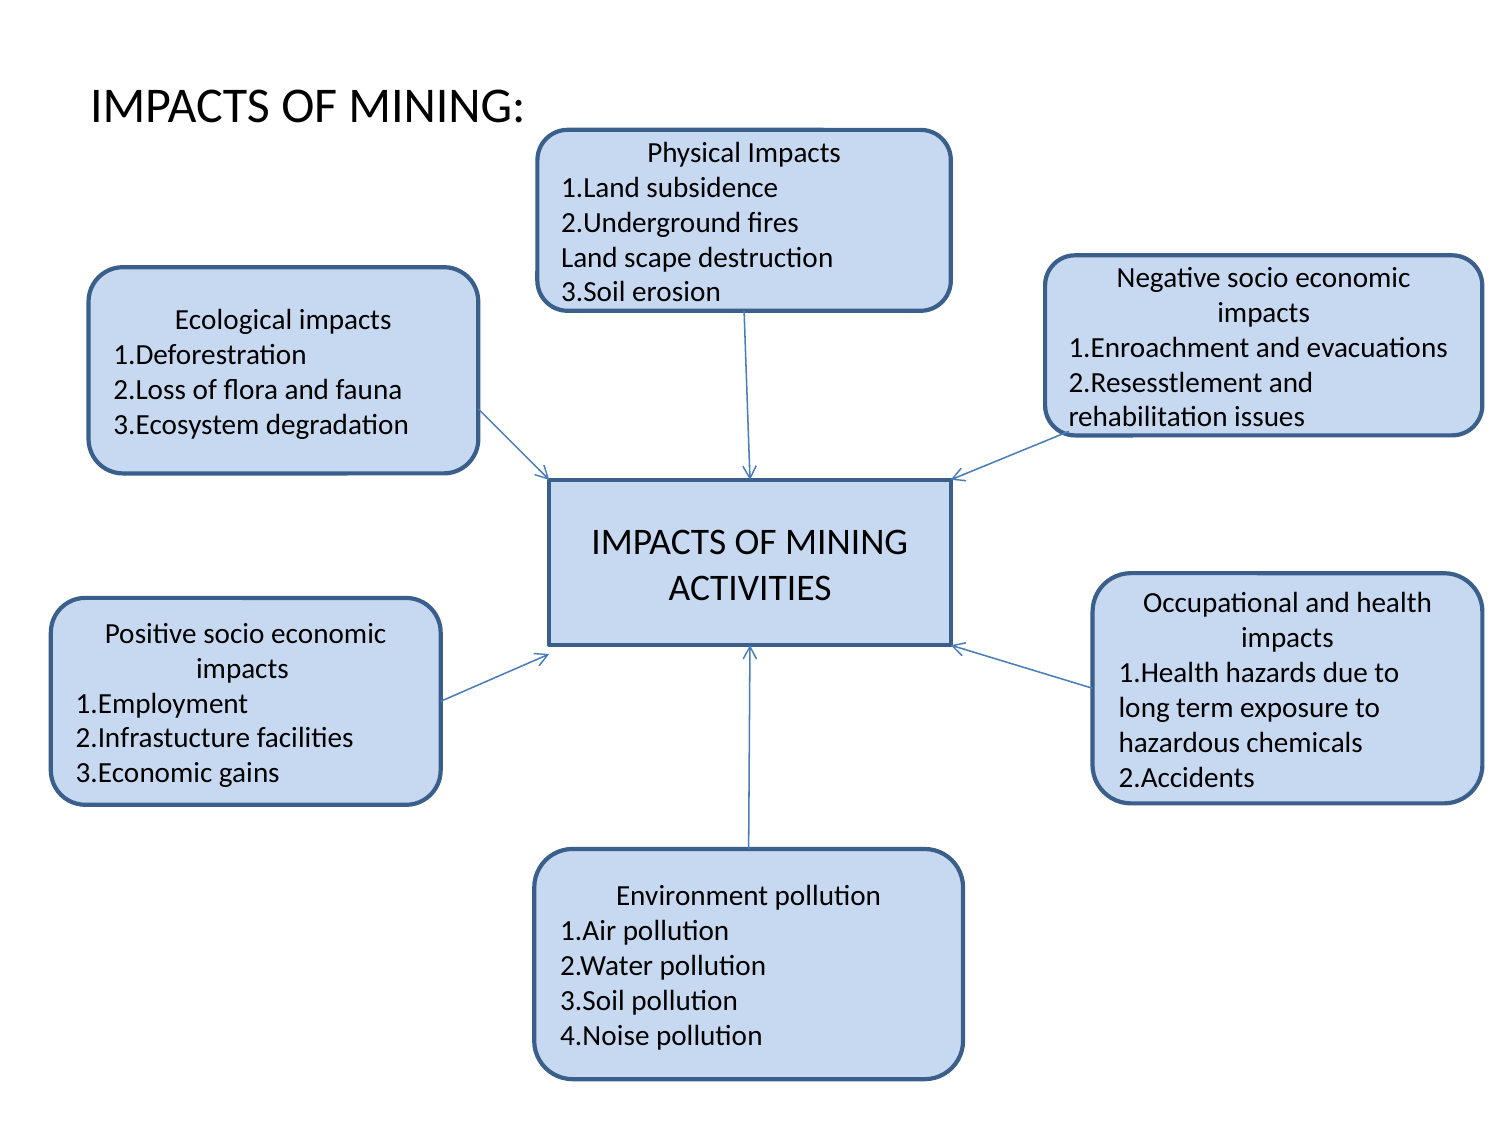

# IMPACTS OF MINING:
Physical Impacts
1.Land subsidence
2.Underground fires
Land scape destruction
3.Soil erosion
Negative socio economic impacts
1.Enroachment and evacuations
2.Resesstlement and rehabilitation issues
Ecological impacts
1.Deforestration
2.Loss of flora and fauna
3.Ecosystem degradation
IMPACTS OF MINING
ACTIVITIES
Occupational and health impacts
1.Health hazards due to long term exposure to hazardous chemicals
2.Accidents
Positive socio economic impacts
1.Employment
2.Infrastucture facilities
3.Economic gains
Environment pollution
1.Air pollution
2.Water pollution
3.Soil pollution
4.Noise pollution